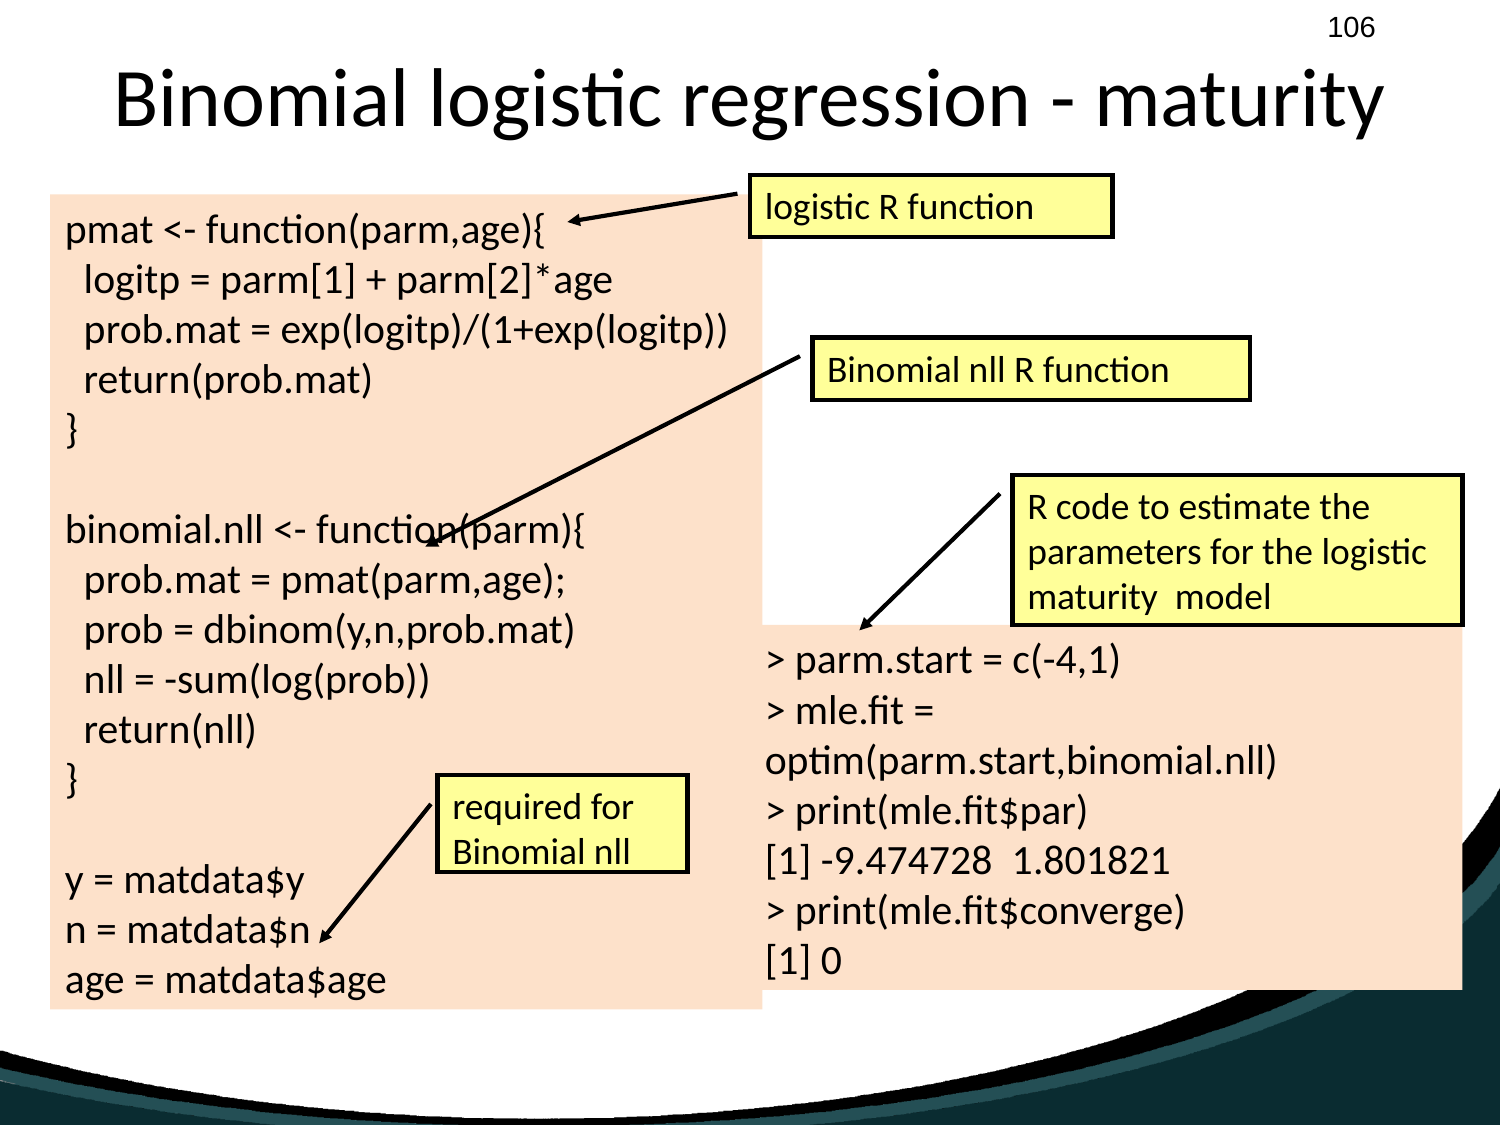

# Binomial logistic regression - maturity
logistic R function

pmat <- function(parm,age){
  logitp = parm[1] + parm[2]*age
  prob.mat = exp(logitp)/(1+exp(logitp))
  return(prob.mat)
}

binomial.nll <- function(parm){
  prob.mat = pmat(parm,age);
  prob = dbinom(y,n,prob.mat)
  nll = -sum(log(prob))
  return(nll)
}

y = matdata$y
n = matdata$n
age = matdata$age
Binomial nll R function

R code to estimate the parameters for the logistic maturity  model

> parm.start = c(-4,1)
> mle.fit = optim(parm.start,binomial.nll)
> print(mle.fit$par)
[1] -9.474728  1.801821
> print(mle.fit$converge)
[1] 0
required for Binomial nll